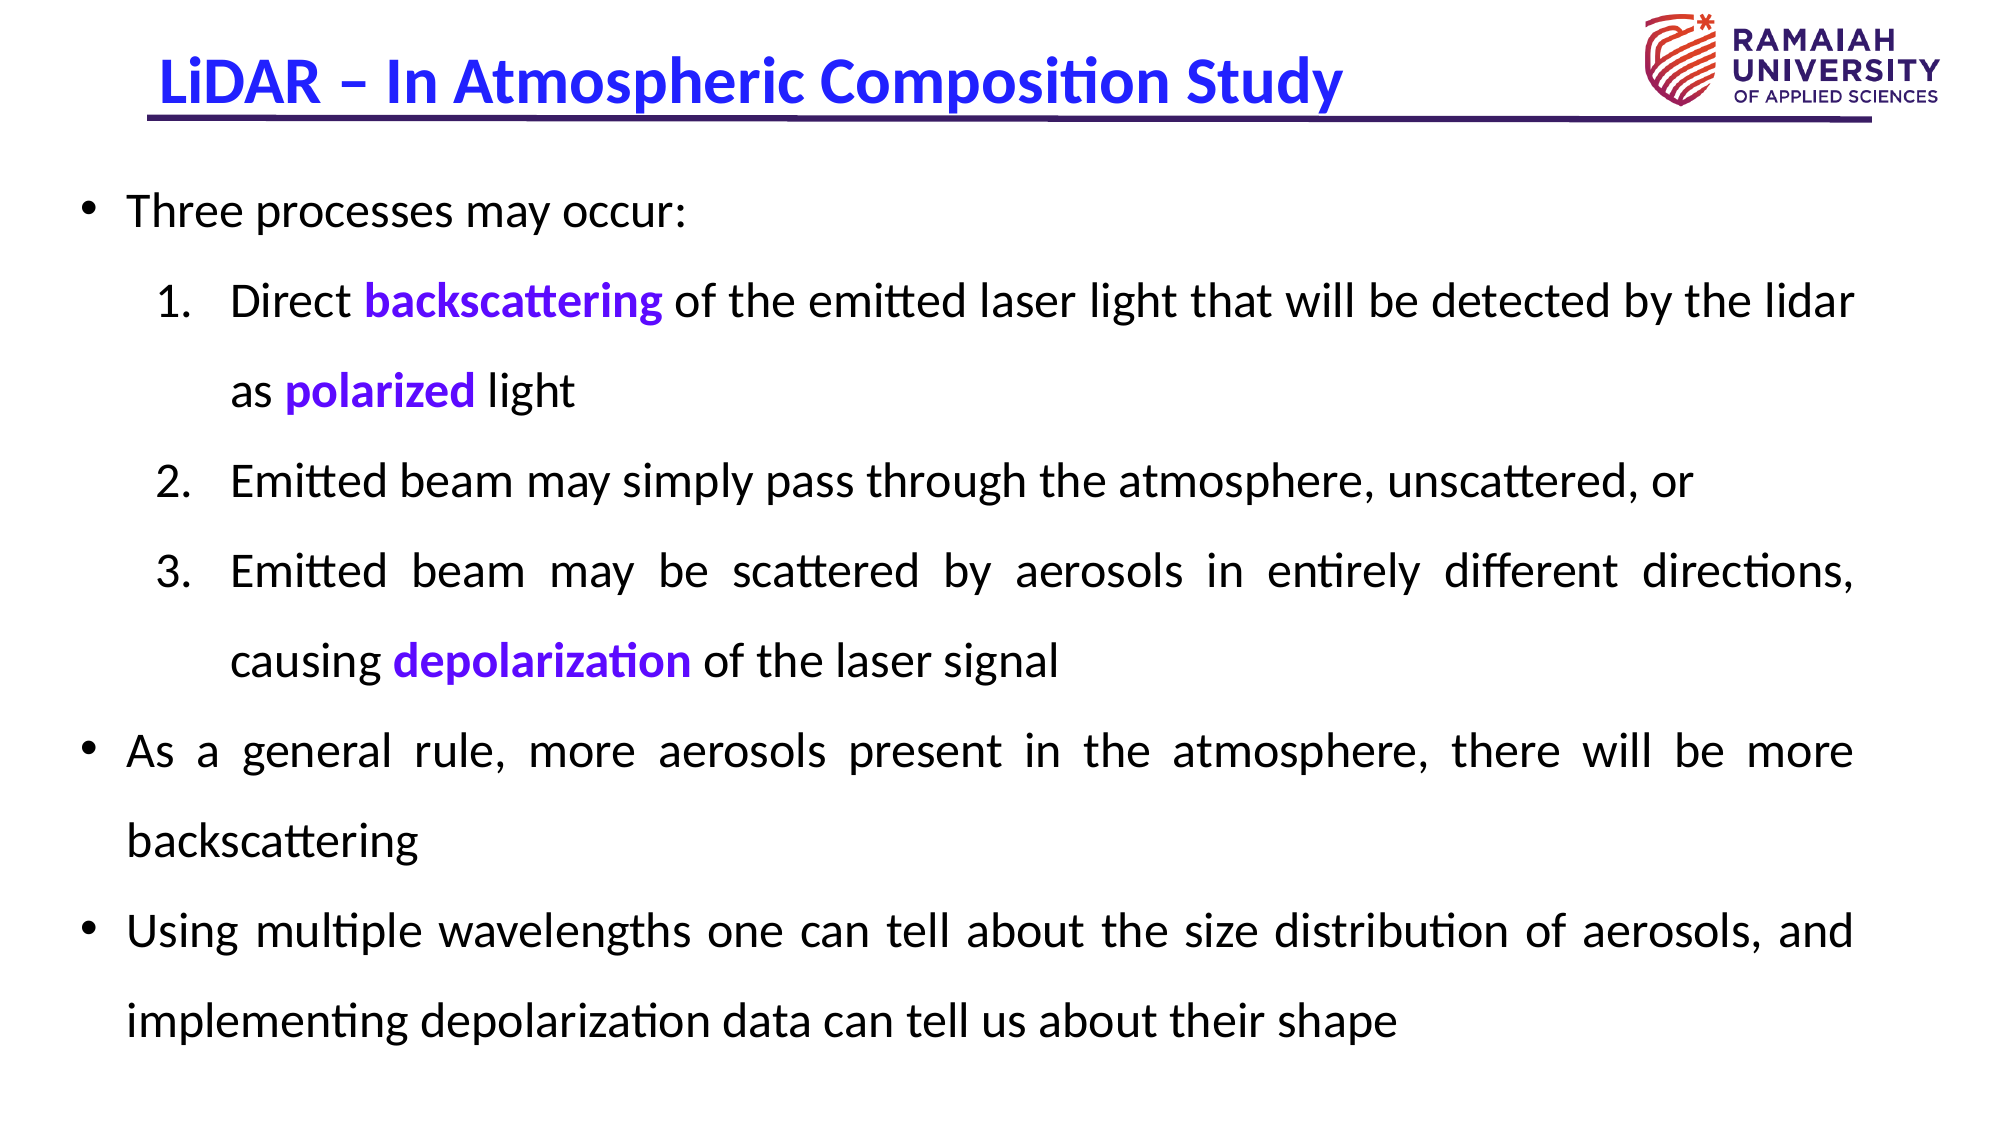

LiDAR – In Atmospheric Composition Study
Three processes may occur:
Direct backscattering of the emitted laser light that will be detected by the lidar as polarized light
Emitted beam may simply pass through the atmosphere, unscattered, or
Emitted beam may be scattered by aerosols in entirely different directions, causing depolarization of the laser signal
As a general rule, more aerosols present in the atmosphere, there will be more backscattering
Using multiple wavelengths one can tell about the size distribution of aerosols, and implementing depolarization data can tell us about their shape